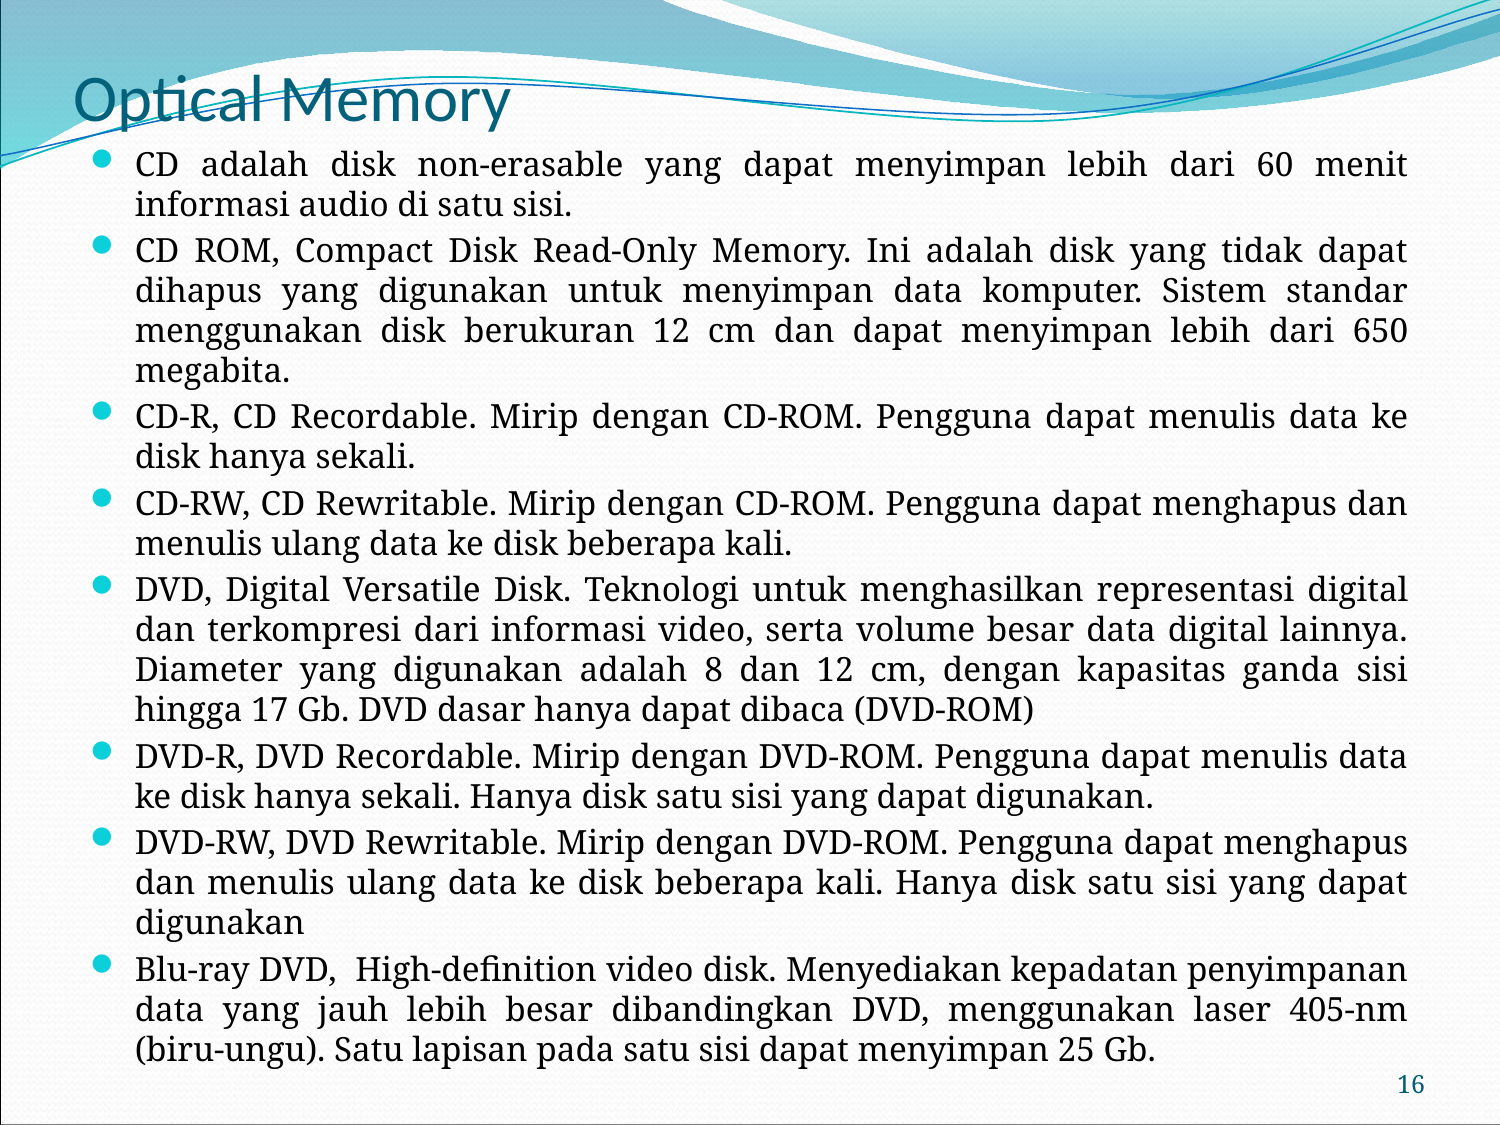

# Optical Memory
CD adalah disk non-erasable yang dapat menyimpan lebih dari 60 menit informasi audio di satu sisi.
CD ROM, Compact Disk Read-Only Memory. Ini adalah disk yang tidak dapat dihapus yang digunakan untuk menyimpan data komputer. Sistem standar menggunakan disk berukuran 12 cm dan dapat menyimpan lebih dari 650 megabita.
CD-R, CD Recordable. Mirip dengan CD-ROM. Pengguna dapat menulis data ke disk hanya sekali.
CD-RW, CD Rewritable. Mirip dengan CD-ROM. Pengguna dapat menghapus dan menulis ulang data ke disk beberapa kali.
DVD, Digital Versatile Disk. Teknologi untuk menghasilkan representasi digital dan terkompresi dari informasi video, serta volume besar data digital lainnya. Diameter yang digunakan adalah 8 dan 12 cm, dengan kapasitas ganda sisi hingga 17 Gb. DVD dasar hanya dapat dibaca (DVD-ROM)
DVD-R, DVD Recordable. Mirip dengan DVD-ROM. Pengguna dapat menulis data ke disk hanya sekali. Hanya disk satu sisi yang dapat digunakan.
DVD-RW, DVD Rewritable. Mirip dengan DVD-ROM. Pengguna dapat menghapus dan menulis ulang data ke disk beberapa kali. Hanya disk satu sisi yang dapat digunakan
Blu-ray DVD,  High-definition video disk. Menyediakan kepadatan penyimpanan data yang jauh lebih besar dibandingkan DVD, menggunakan laser 405-nm (biru-ungu). Satu lapisan pada satu sisi dapat menyimpan 25 Gb.
16